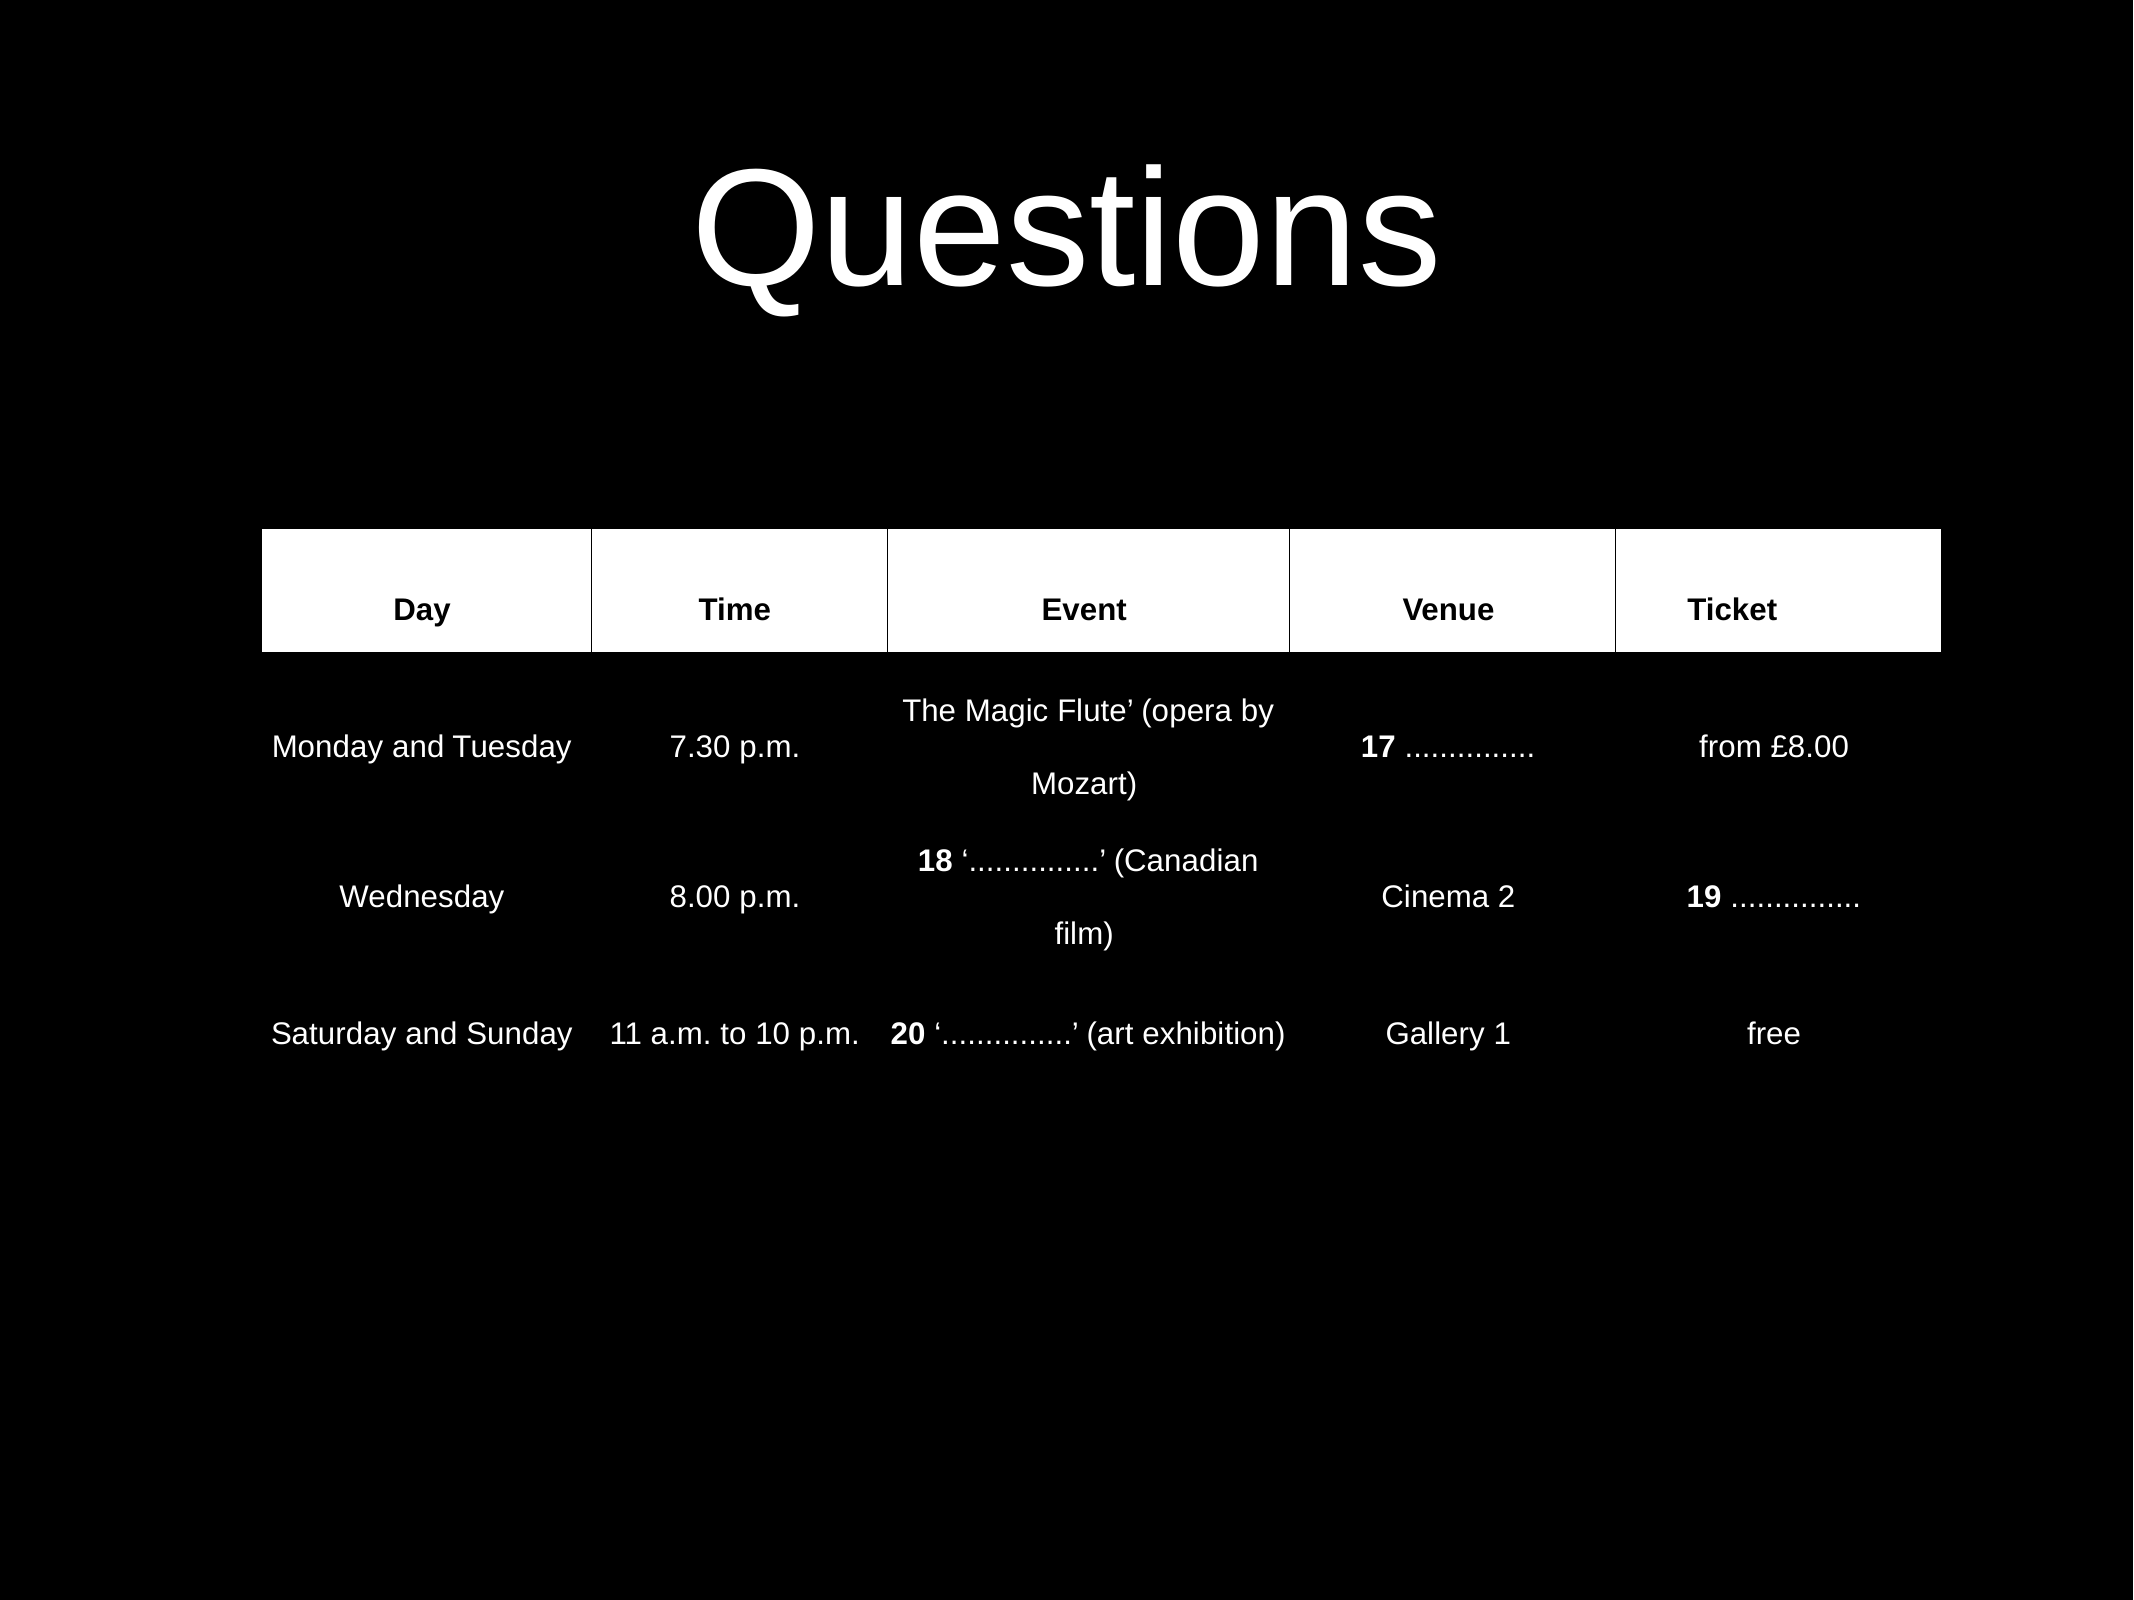

Questions
| Day | Time | Event | Venue | Ticket price |
| --- | --- | --- | --- | --- |
| Monday and Tuesday | 7.30 p.m. | The Magic Flute’ (opera by Mozart) | 17 ............... | from £8.00 |
| Wednesday | 8.00 p.m. | 18 ‘...............’ (Canadian film) | Cinema 2 | 19 ............... |
| Saturday and Sunday | 11 a.m. to 10 p.m. | 20 ‘...............’ (art exhibition) | Gallery 1 | free |